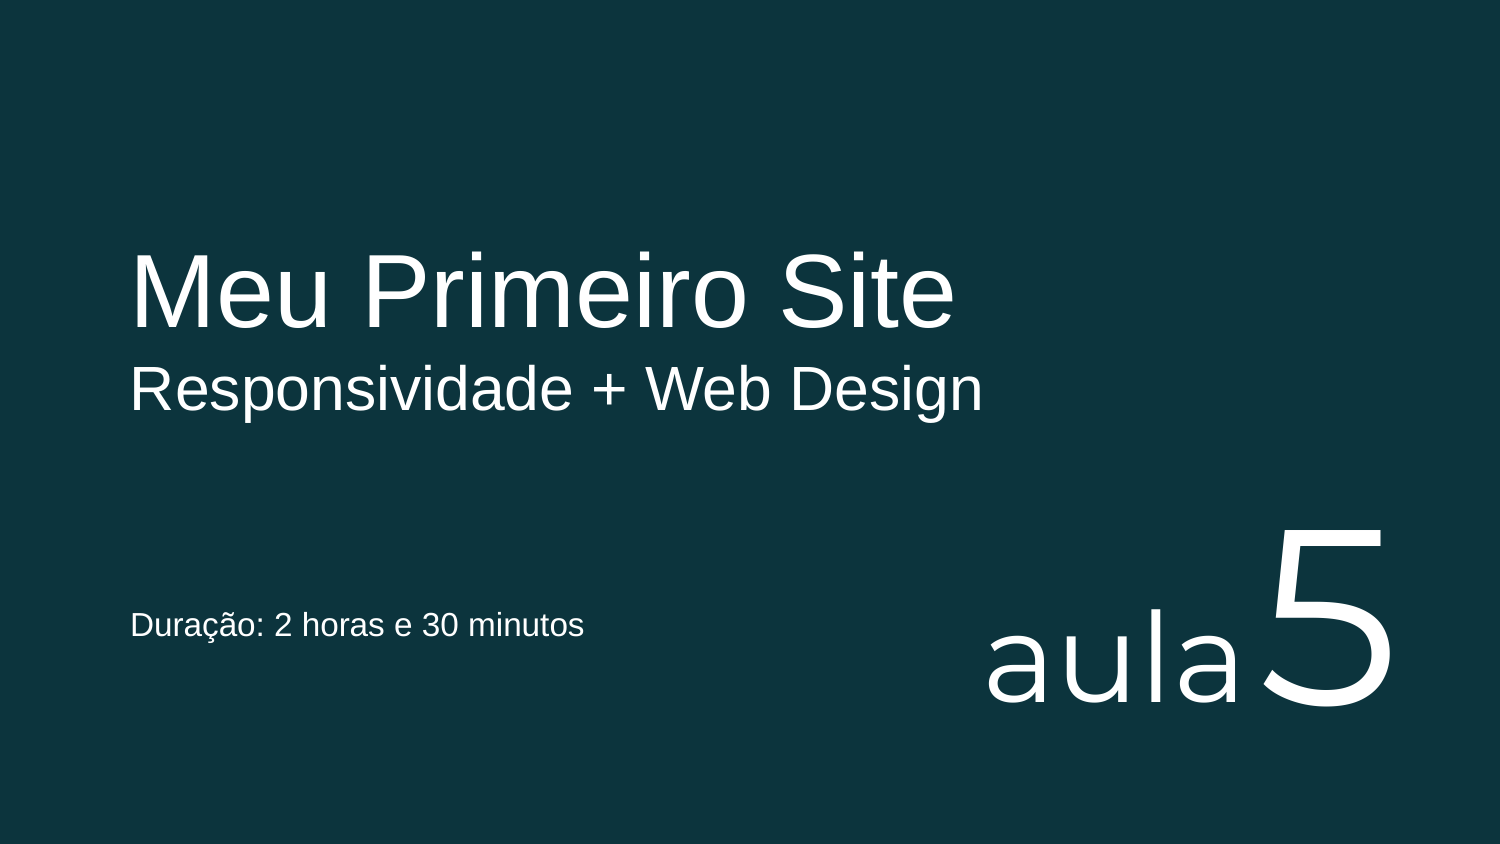

Meu Primeiro Site

Responsividade + Web Design
5

Duração: 2 horas e 30 minutos

aula